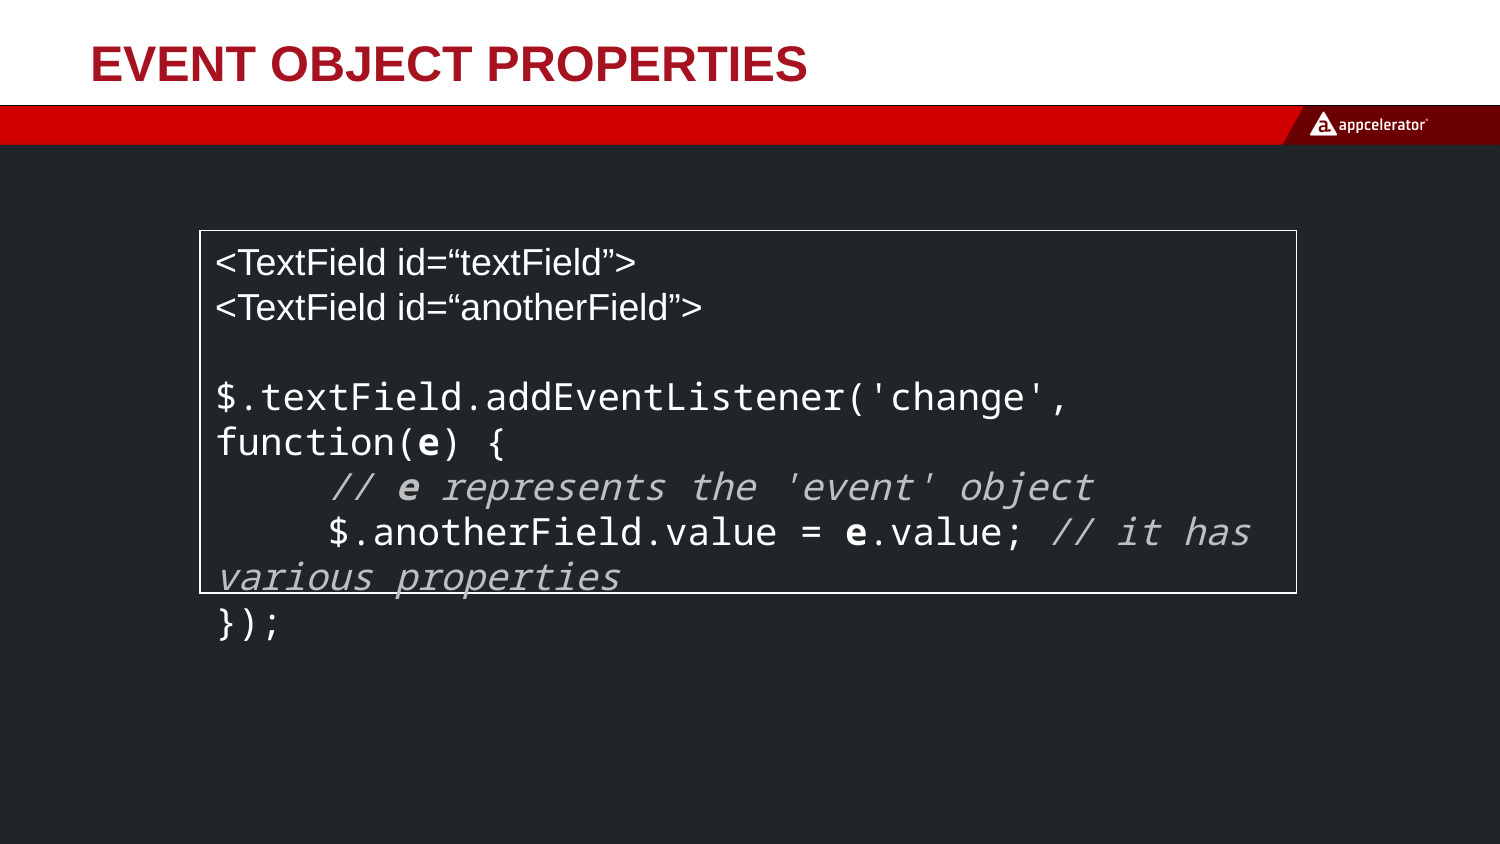

# Event Object Properties

<TextField id=“textField”>
<TextField id=“anotherField”>

$.textField.addEventListener('change', function(e) {
     // e represents the 'event' object
     $.anotherField.value = e.value; // it has various properties
});